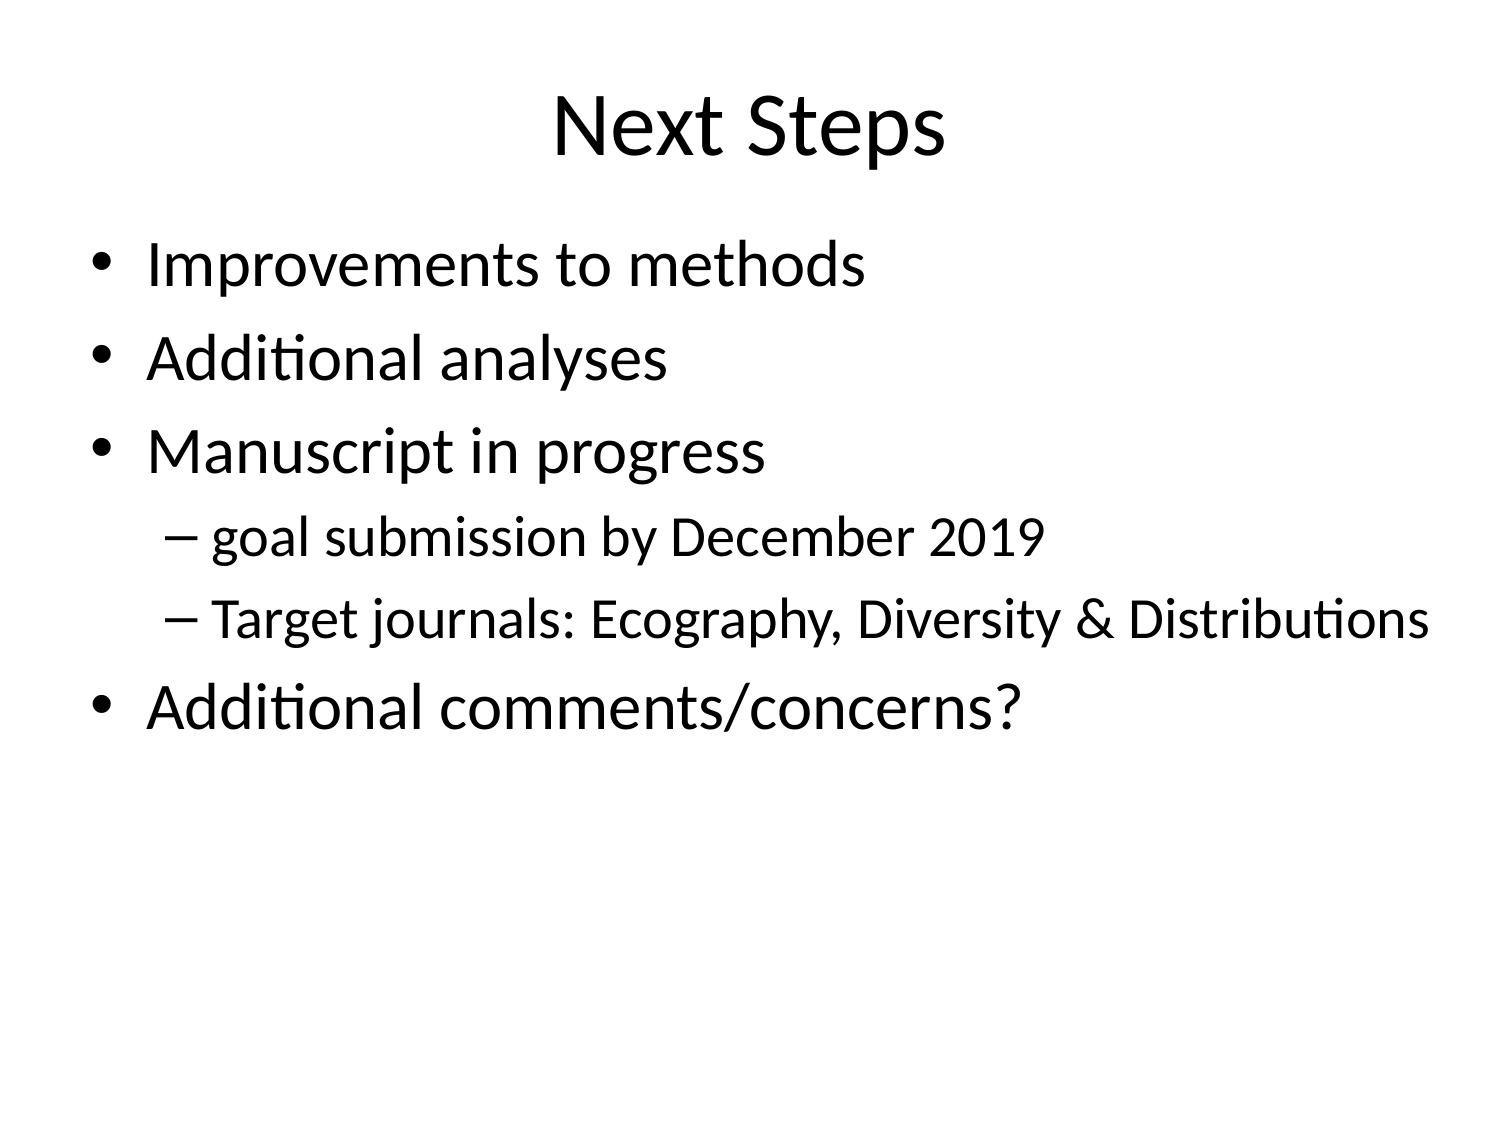

# Next Steps
Improvements to methods
Additional analyses
Manuscript in progress
goal submission by December 2019
Target journals: Ecography, Diversity & Distributions
Additional comments/concerns?